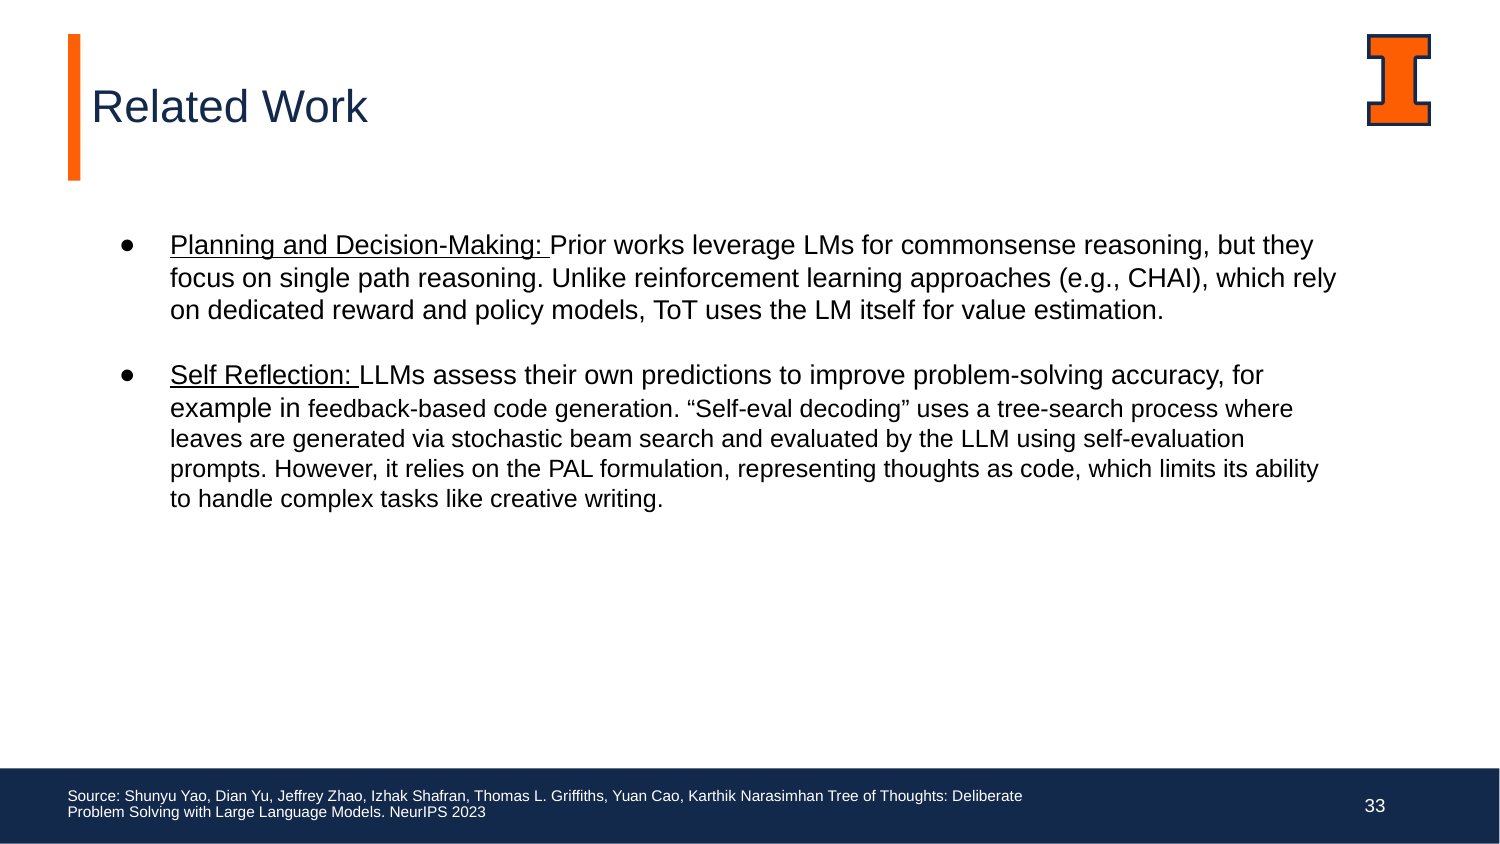

# Related Work
Planning and Decision-Making: Prior works leverage LMs for commonsense reasoning, but they focus on single path reasoning. Unlike reinforcement learning approaches (e.g., CHAI), which rely on dedicated reward and policy models, ToT uses the LM itself for value estimation.
Self Reflection: LLMs assess their own predictions to improve problem-solving accuracy, for example in feedback-based code generation. “Self-eval decoding” uses a tree-search process where leaves are generated via stochastic beam search and evaluated by the LLM using self-evaluation prompts. However, it relies on the PAL formulation, representing thoughts as code, which limits its ability to handle complex tasks like creative writing.

Source: Shunyu Yao, Dian Yu, Jeffrey Zhao, Izhak Shafran, Thomas L. Griffiths, Yuan Cao, Karthik Narasimhan Tree of Thoughts: Deliberate Problem Solving with Large Language Models. NeurIPS 2023
33